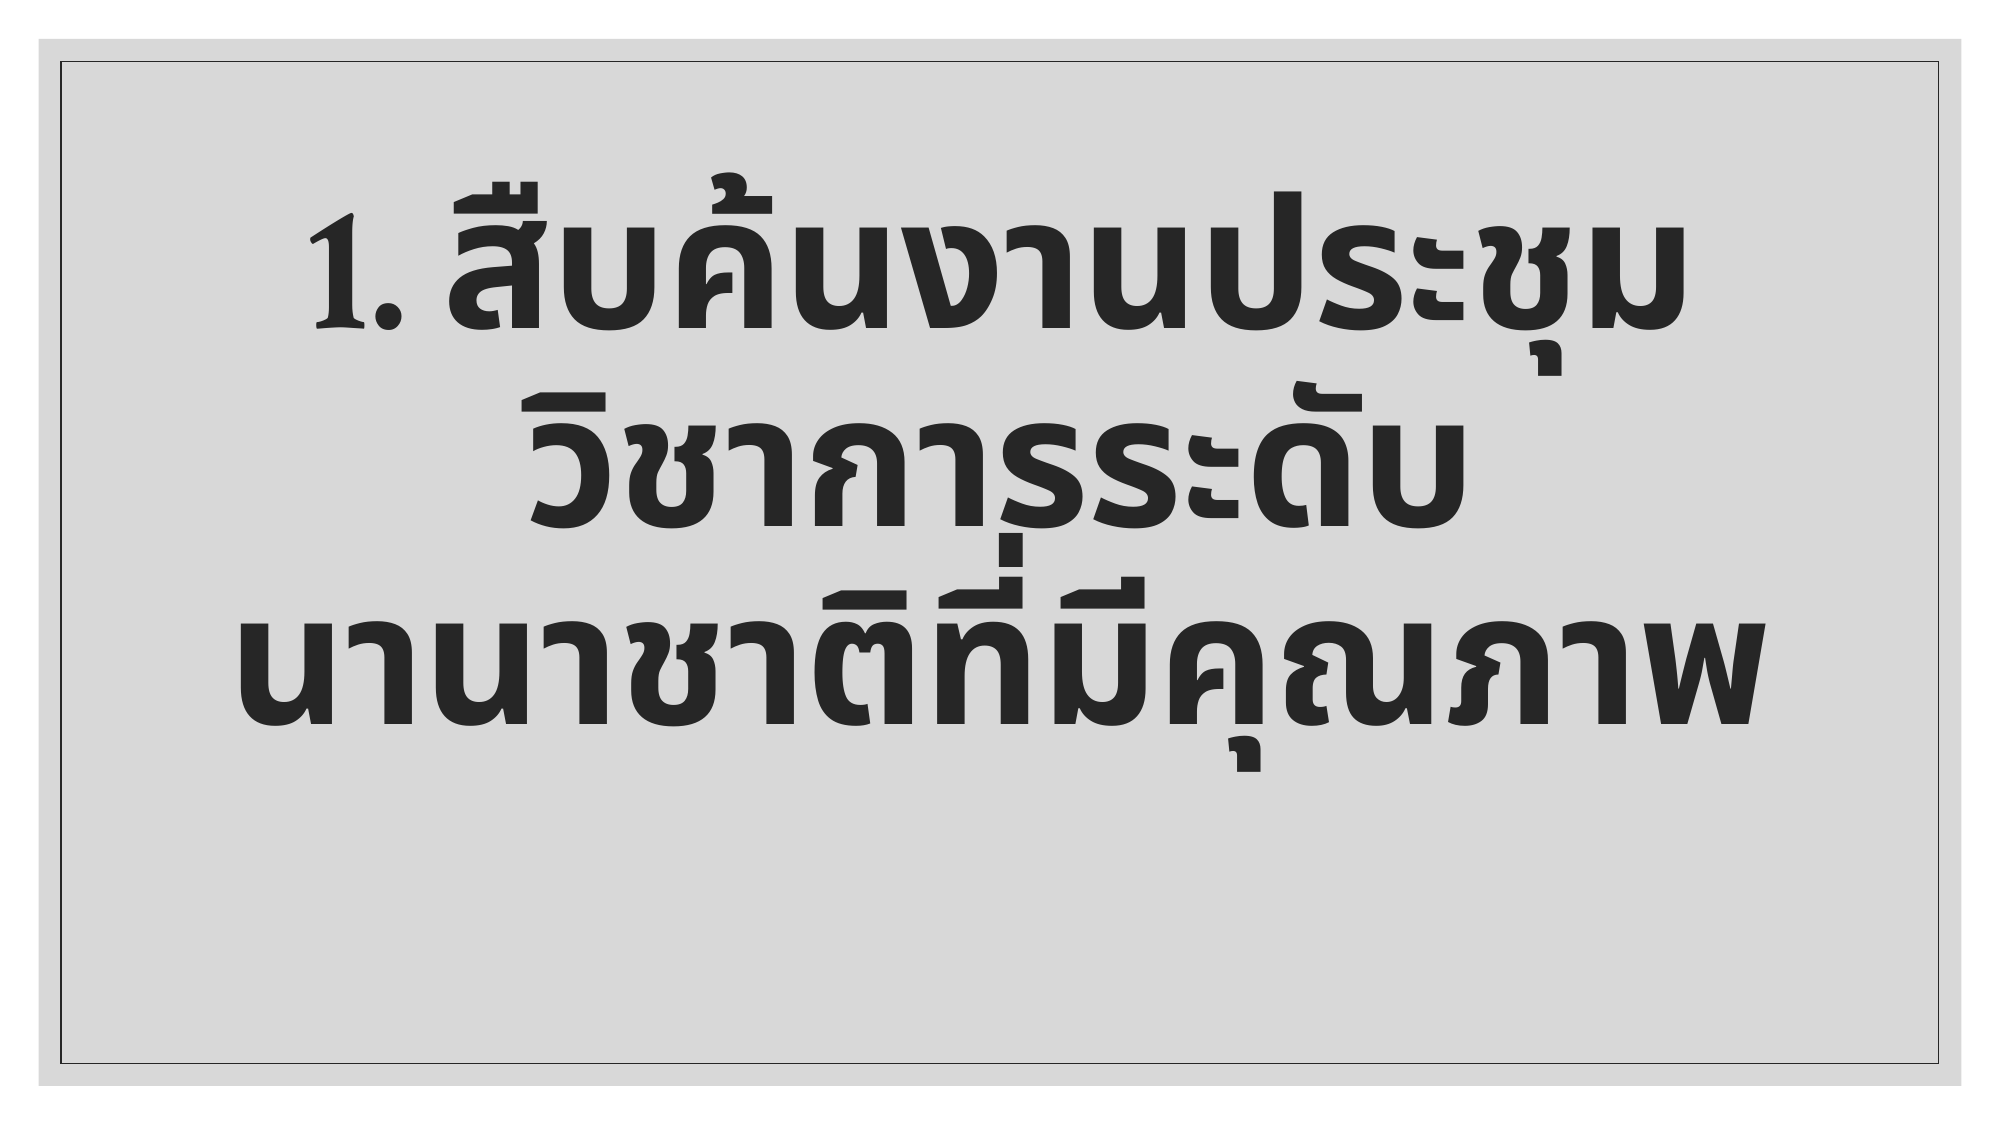

# 1. สืบค้นงานประชุมวิชาการระดับนานาชาติที่มีคุณภาพ